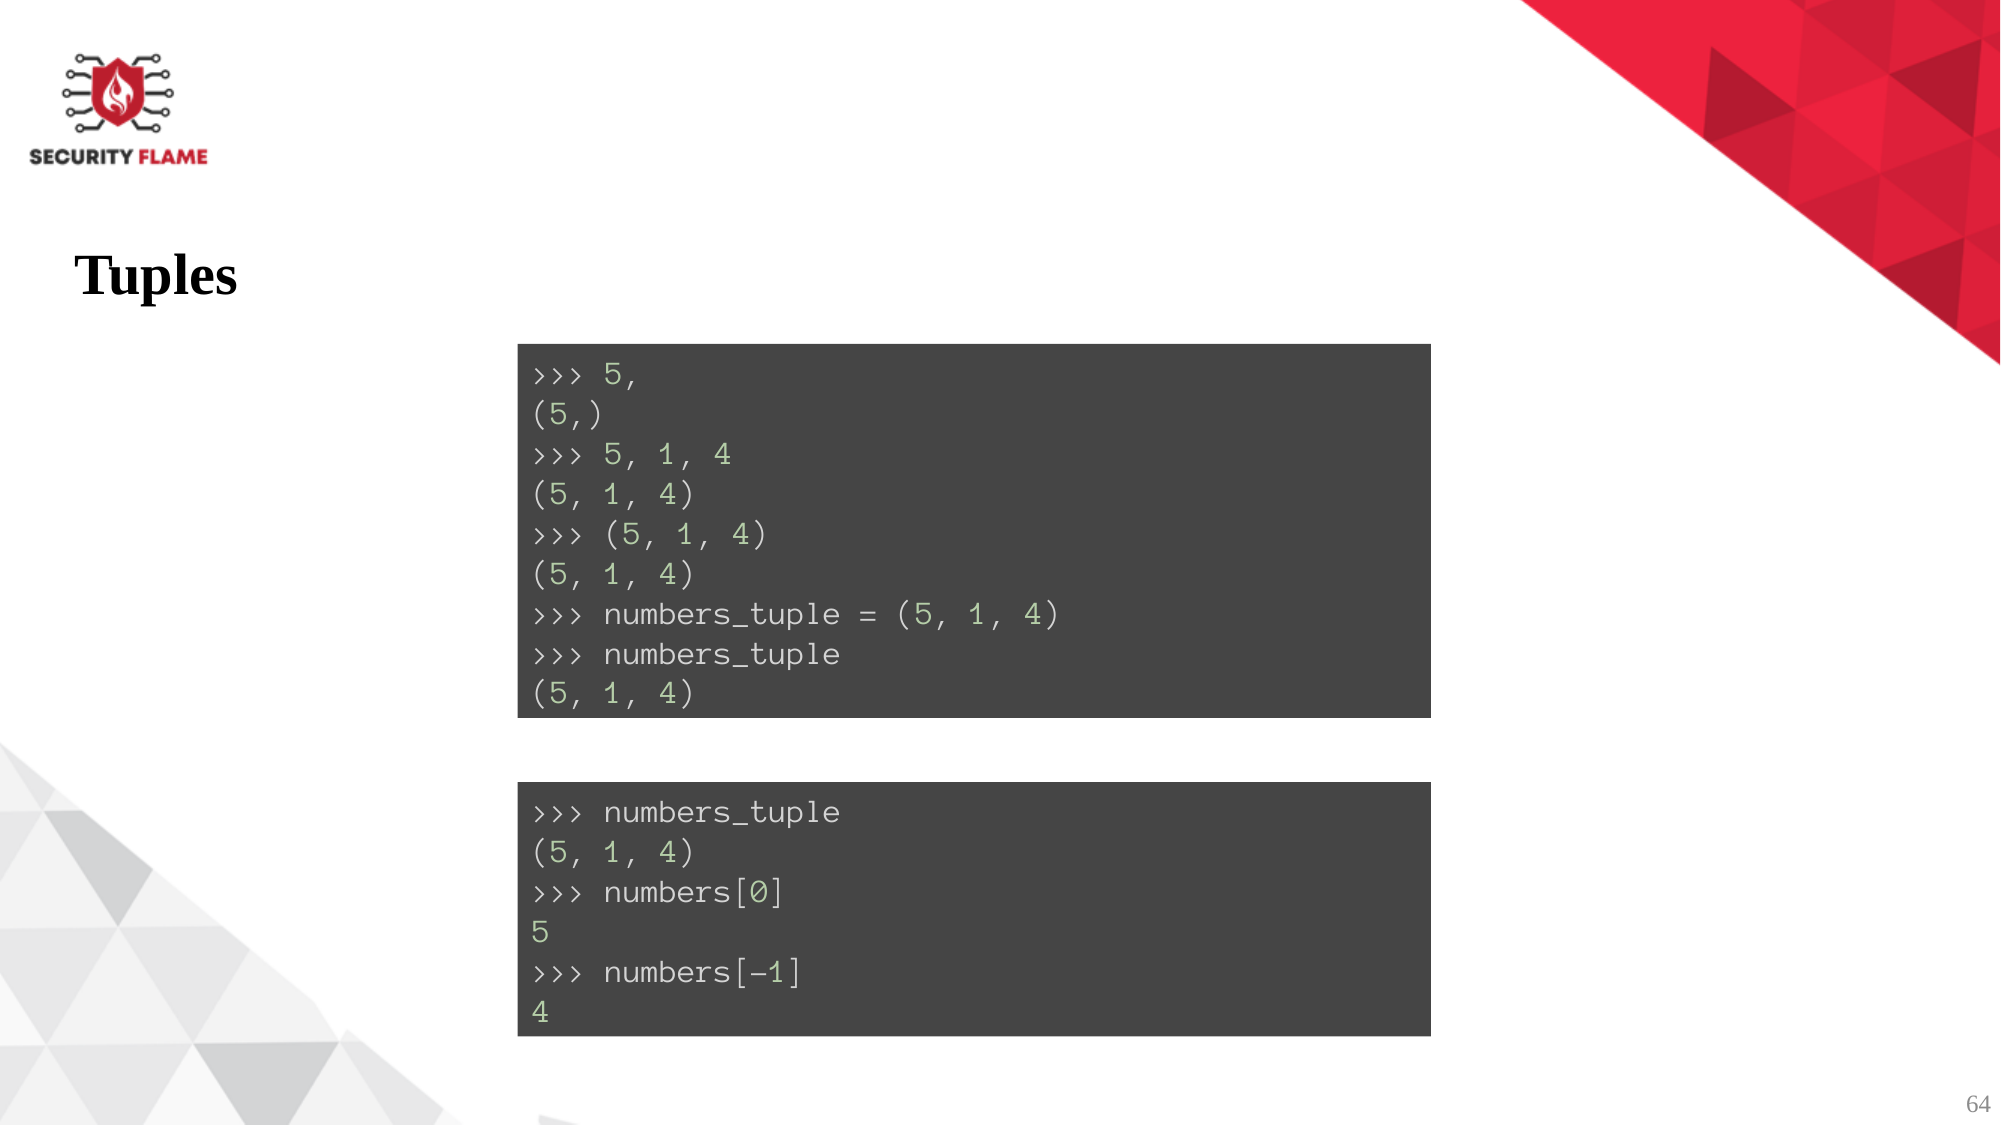

Tuples
>>> 5,
(5,)
>>> 5, 1, 4
(5, 1, 4)
>>> (5, 1, 4)
(5, 1, 4)
>>> numbers_tuple = (5, 1, 4)
>>> numbers_tuple
(5, 1, 4)
>>> numbers_tuple
(5, 1, 4)
>>> numbers[0]
5
>>> numbers[-1]
4
64